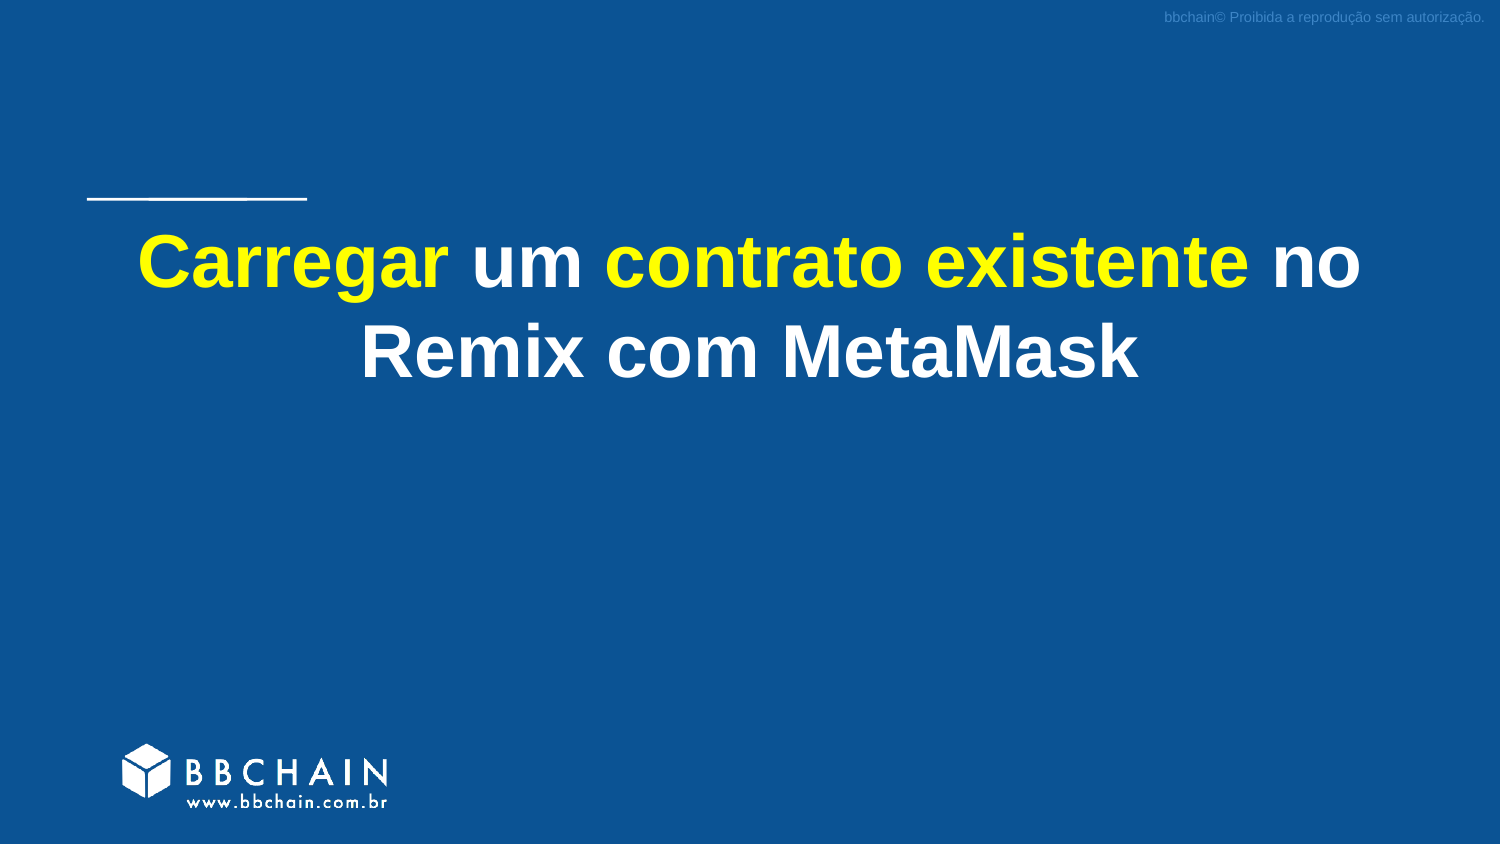

# Carregar um contrato existente no Remix com MetaMask